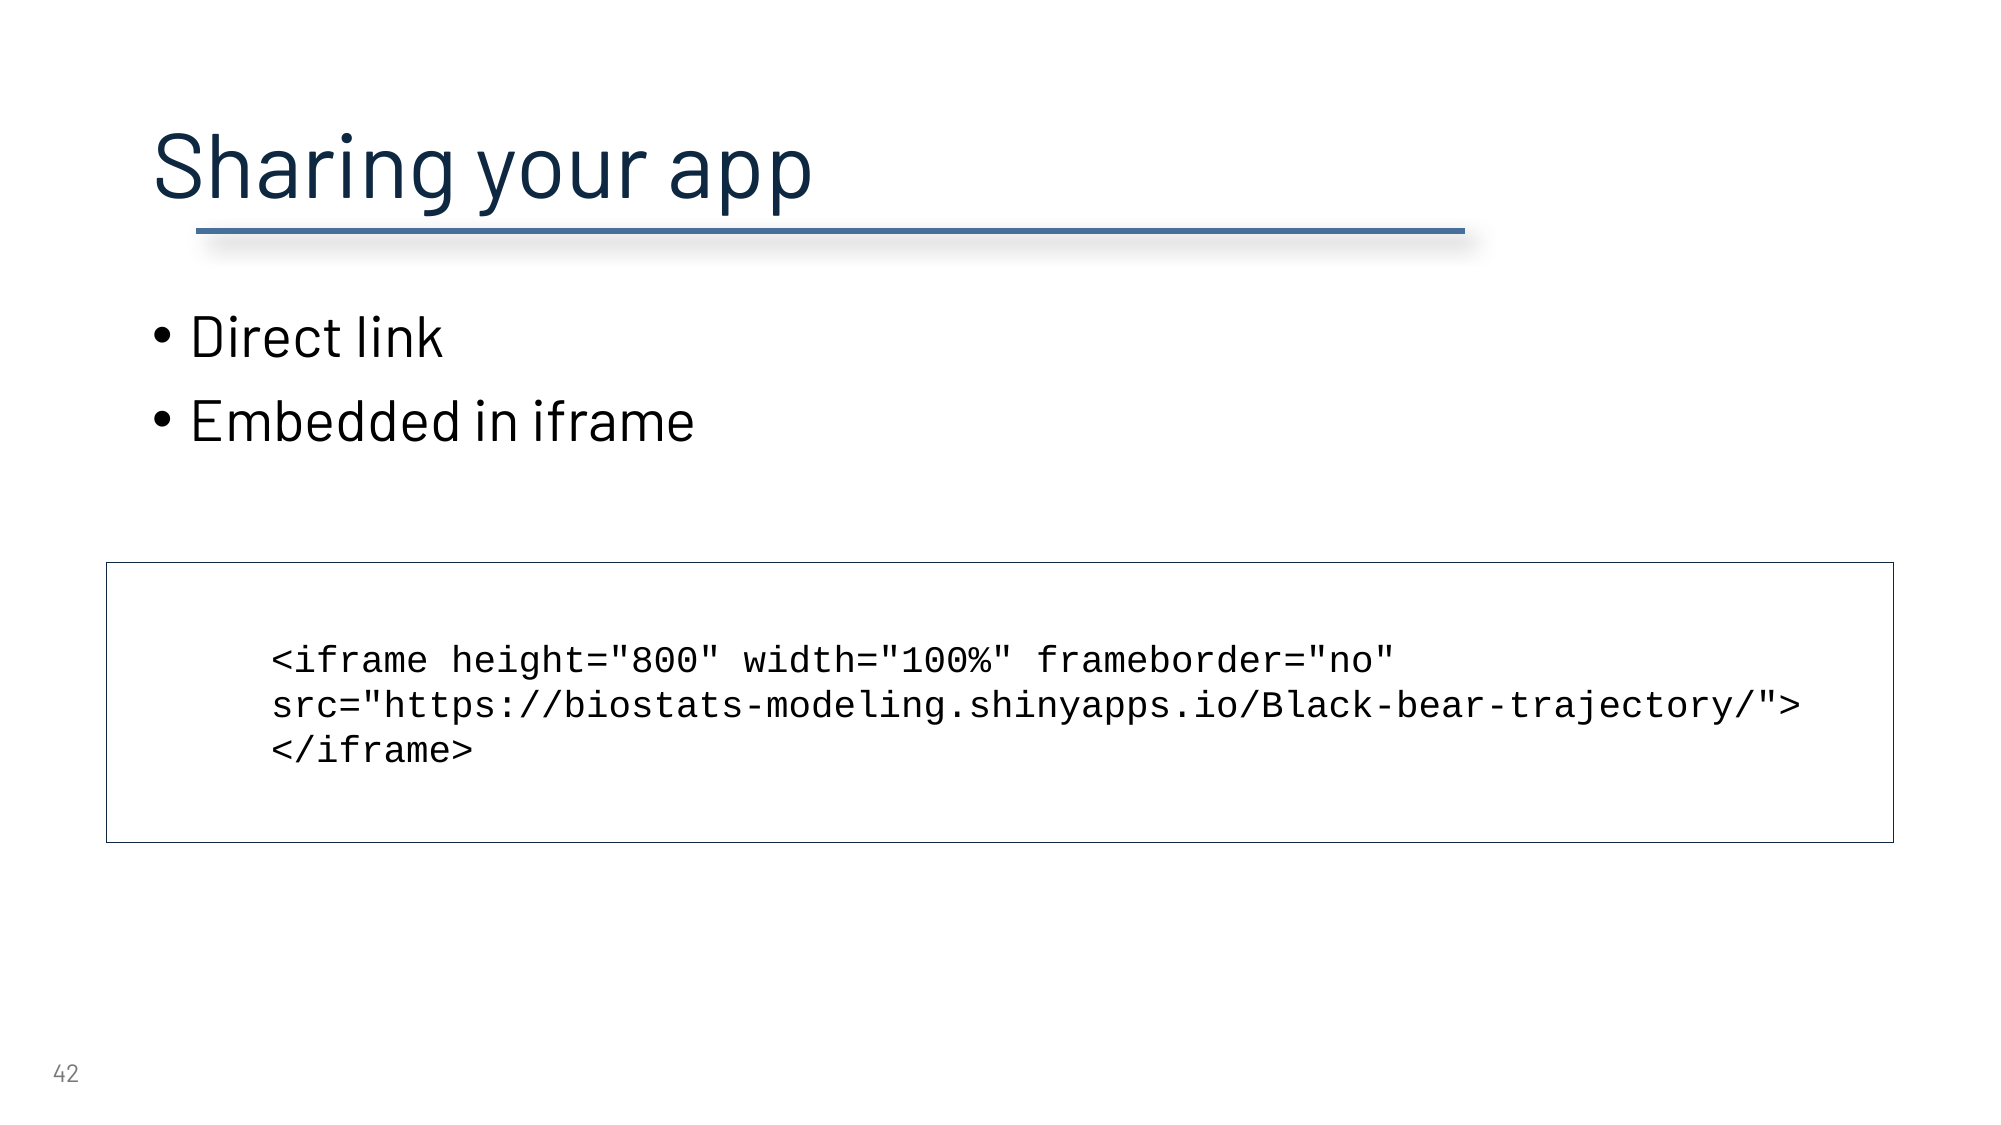

# Sharing your app
Direct link
Embedded in iframe
<iframe height="800" width="100%" frameborder="no" src="https://biostats-modeling.shinyapps.io/Black-bear-trajectory/"> </iframe>
42